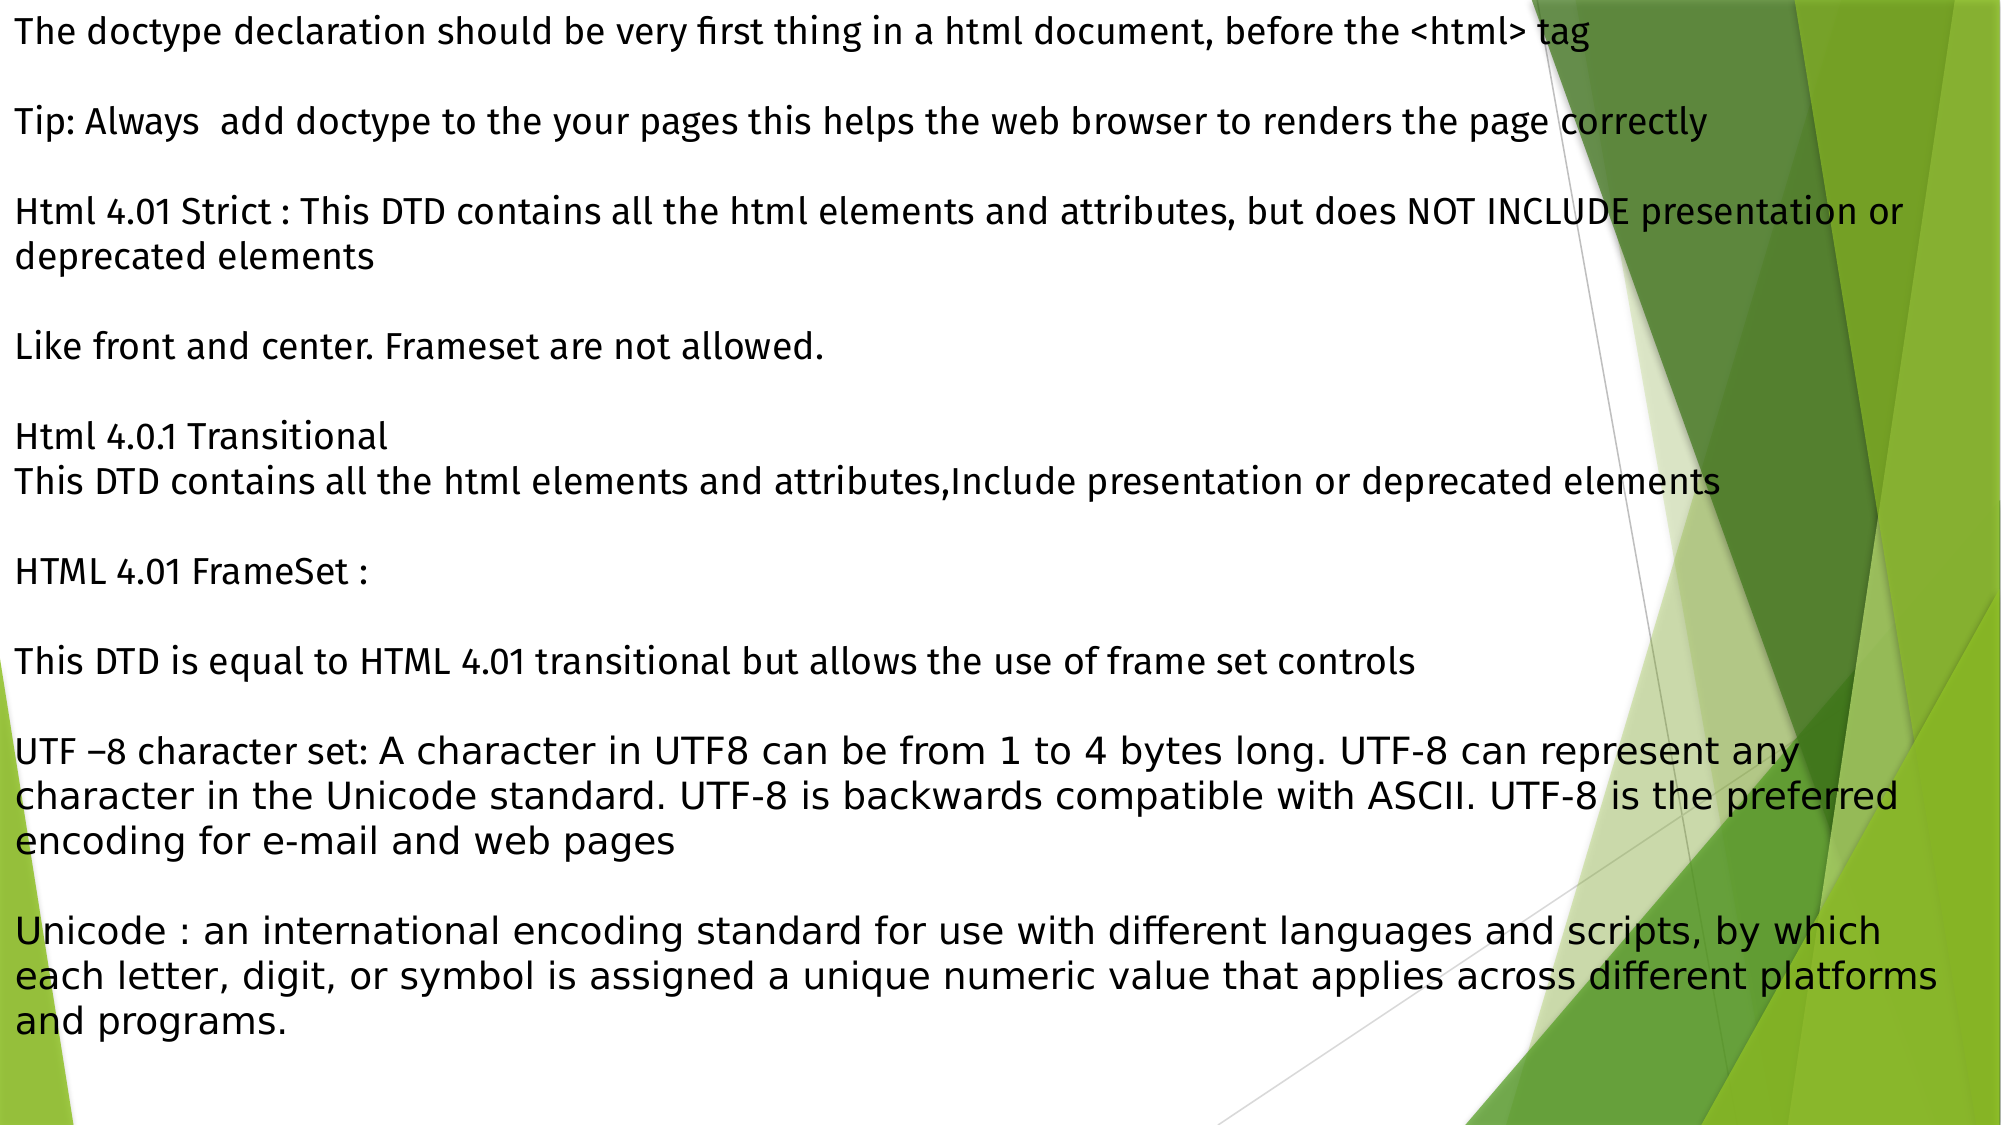

The doctype declaration should be very first thing in a html document, before the <html> tag

Tip: Always  add doctype to the your pages this helps the web browser to renders the page correctly

Html 4.01 Strict : This DTD contains all the html elements and attributes, but does NOT INCLUDE presentation or deprecated elements

Like front and center. Frameset are not allowed.

Html 4.0.1 Transitional
This DTD contains all the html elements and attributes,Include presentation or deprecated elements

HTML 4.01 FrameSet :

This DTD is equal to HTML 4.01 transitional but allows the use of frame set controls

UTF –8 character set: A character in UTF8 can be from 1 to 4 bytes long. UTF-8 can represent any character in the Unicode standard. UTF-8 is backwards compatible with ASCII. UTF-8 is the preferred encoding for e-mail and web pages

Unicode : an international encoding standard for use with different languages and scripts, by which each letter, digit, or symbol is assigned a unique numeric value that applies across different platforms and programs.